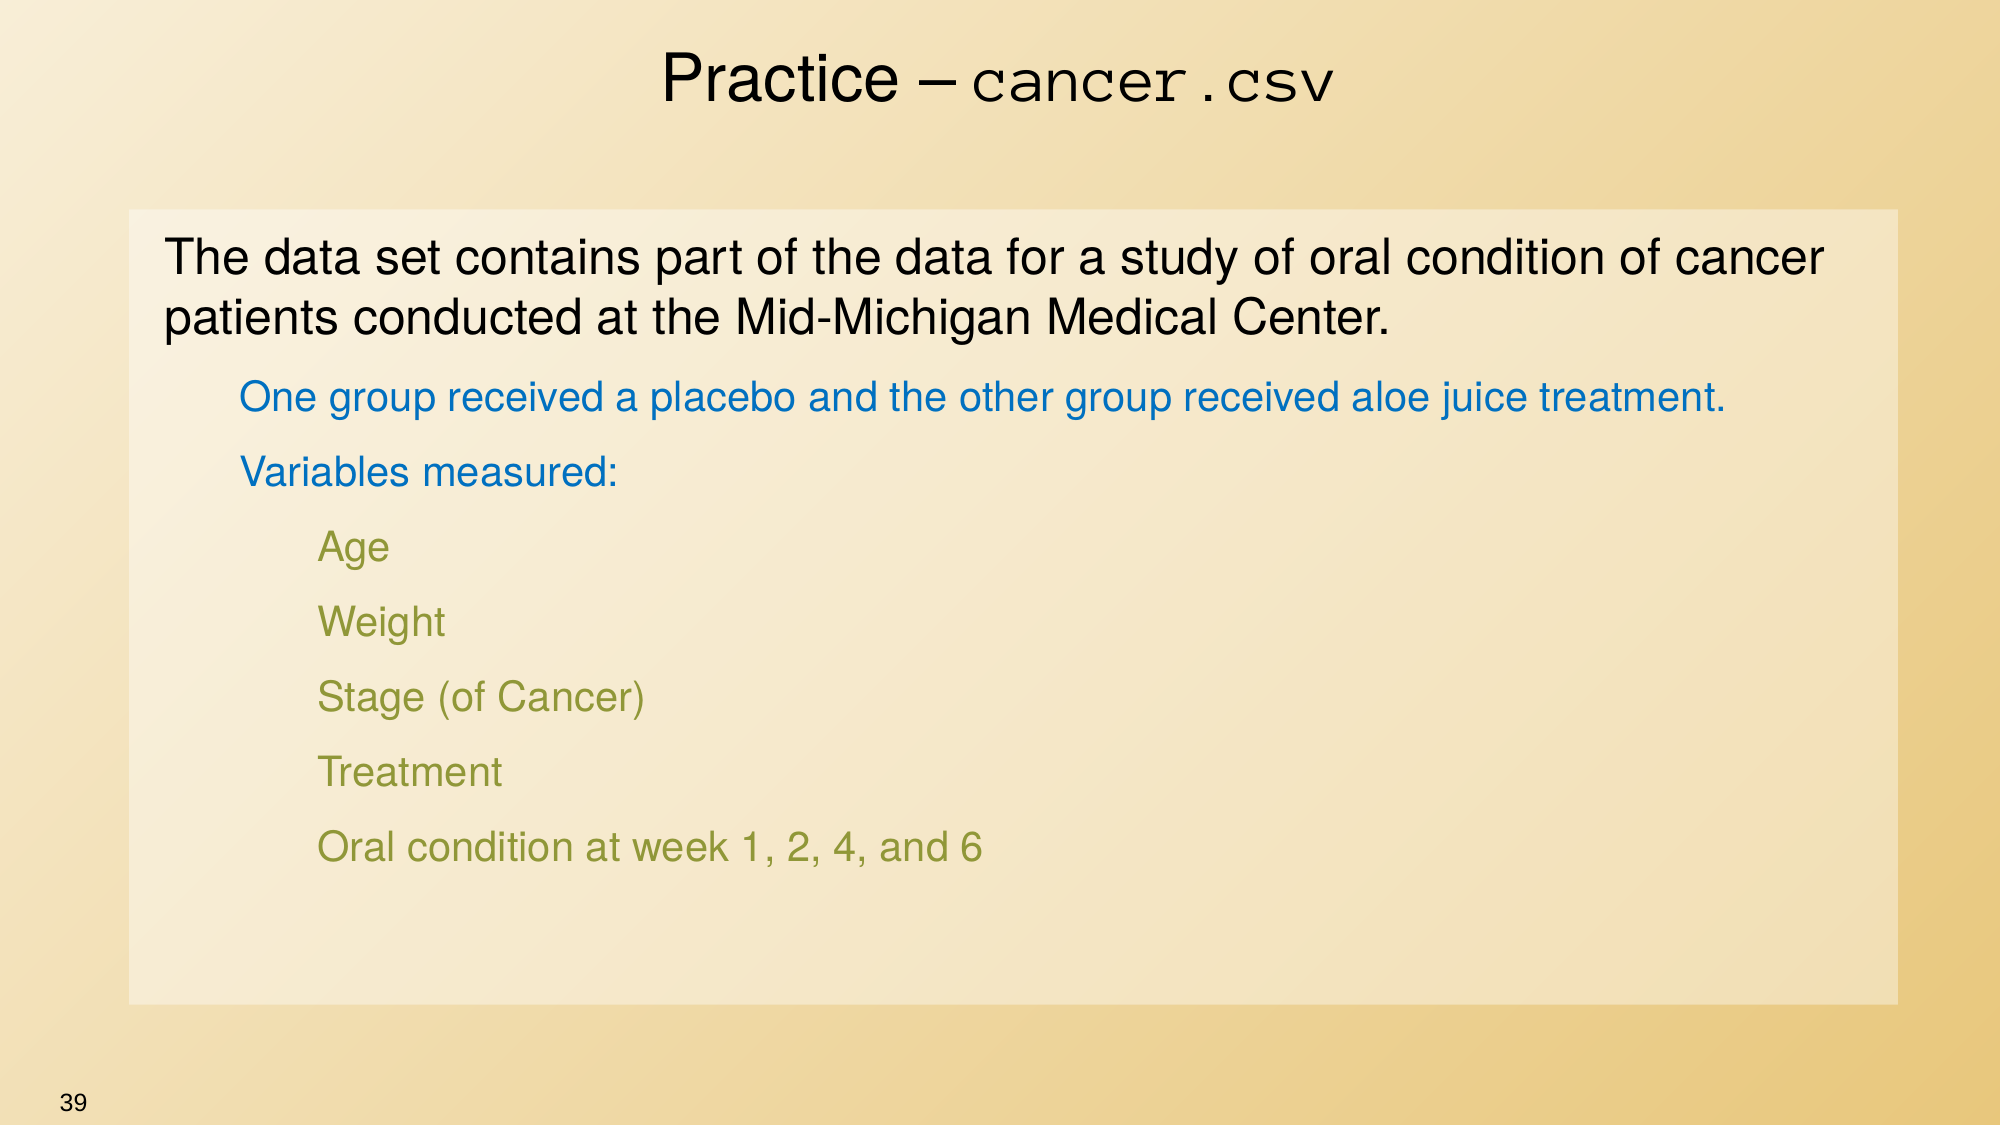

# Practice – cancer.csv
The data set contains part of the data for a study of oral condition of cancer patients conducted at the Mid-Michigan Medical Center.
One group received a placebo and the other group received aloe juice treatment.
Variables measured:
Age
Weight
Stage (of Cancer)
Treatment
Oral condition at week 1, 2, 4, and 6